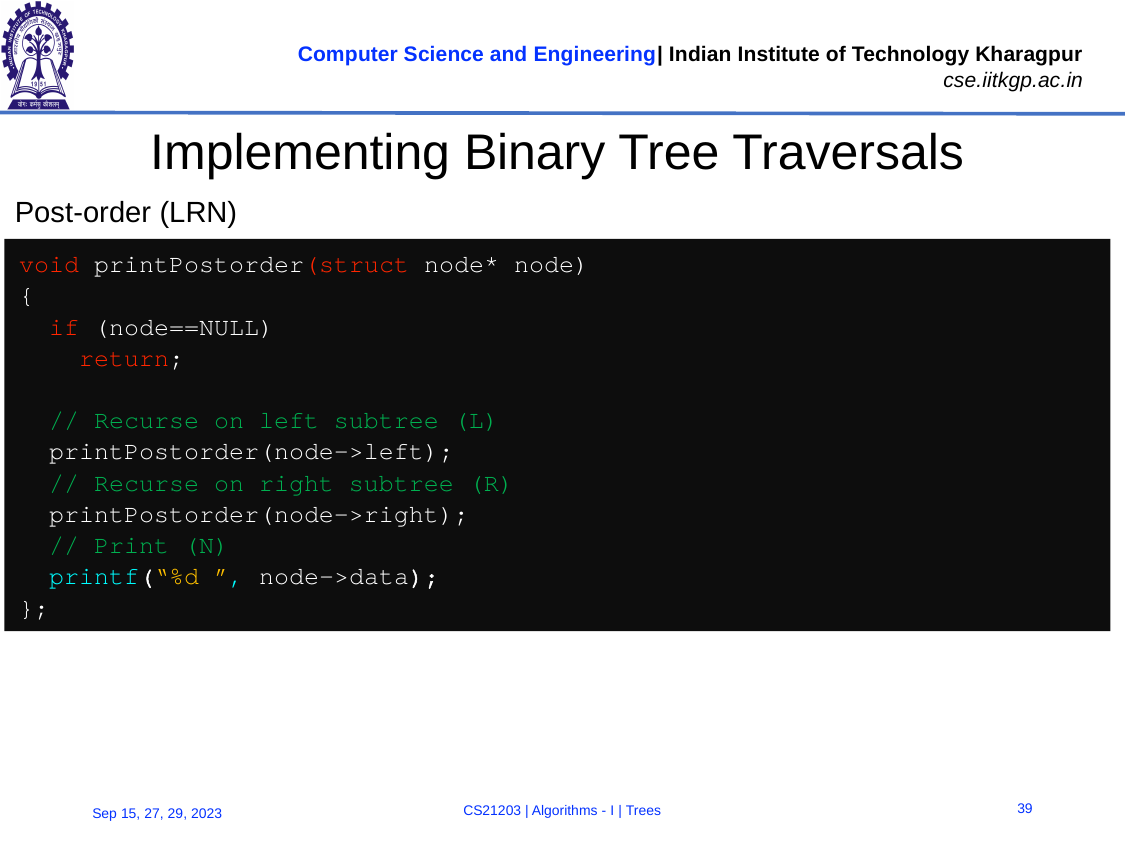

# Implementing Binary Tree Traversals
Post-order (LRN)
void printPostorder(struct node* node)
{
  if (node==NULL)
    return;

  // Recurse on left subtree (L)
  printPostorder(node->left);
  // Recurse on right subtree (R)
  printPostorder(node->right);
  // Print (N)
  printf(“%d ”, node->data);
};
39
CS21203 | Algorithms - I | Trees
Sep 15, 27, 29, 2023